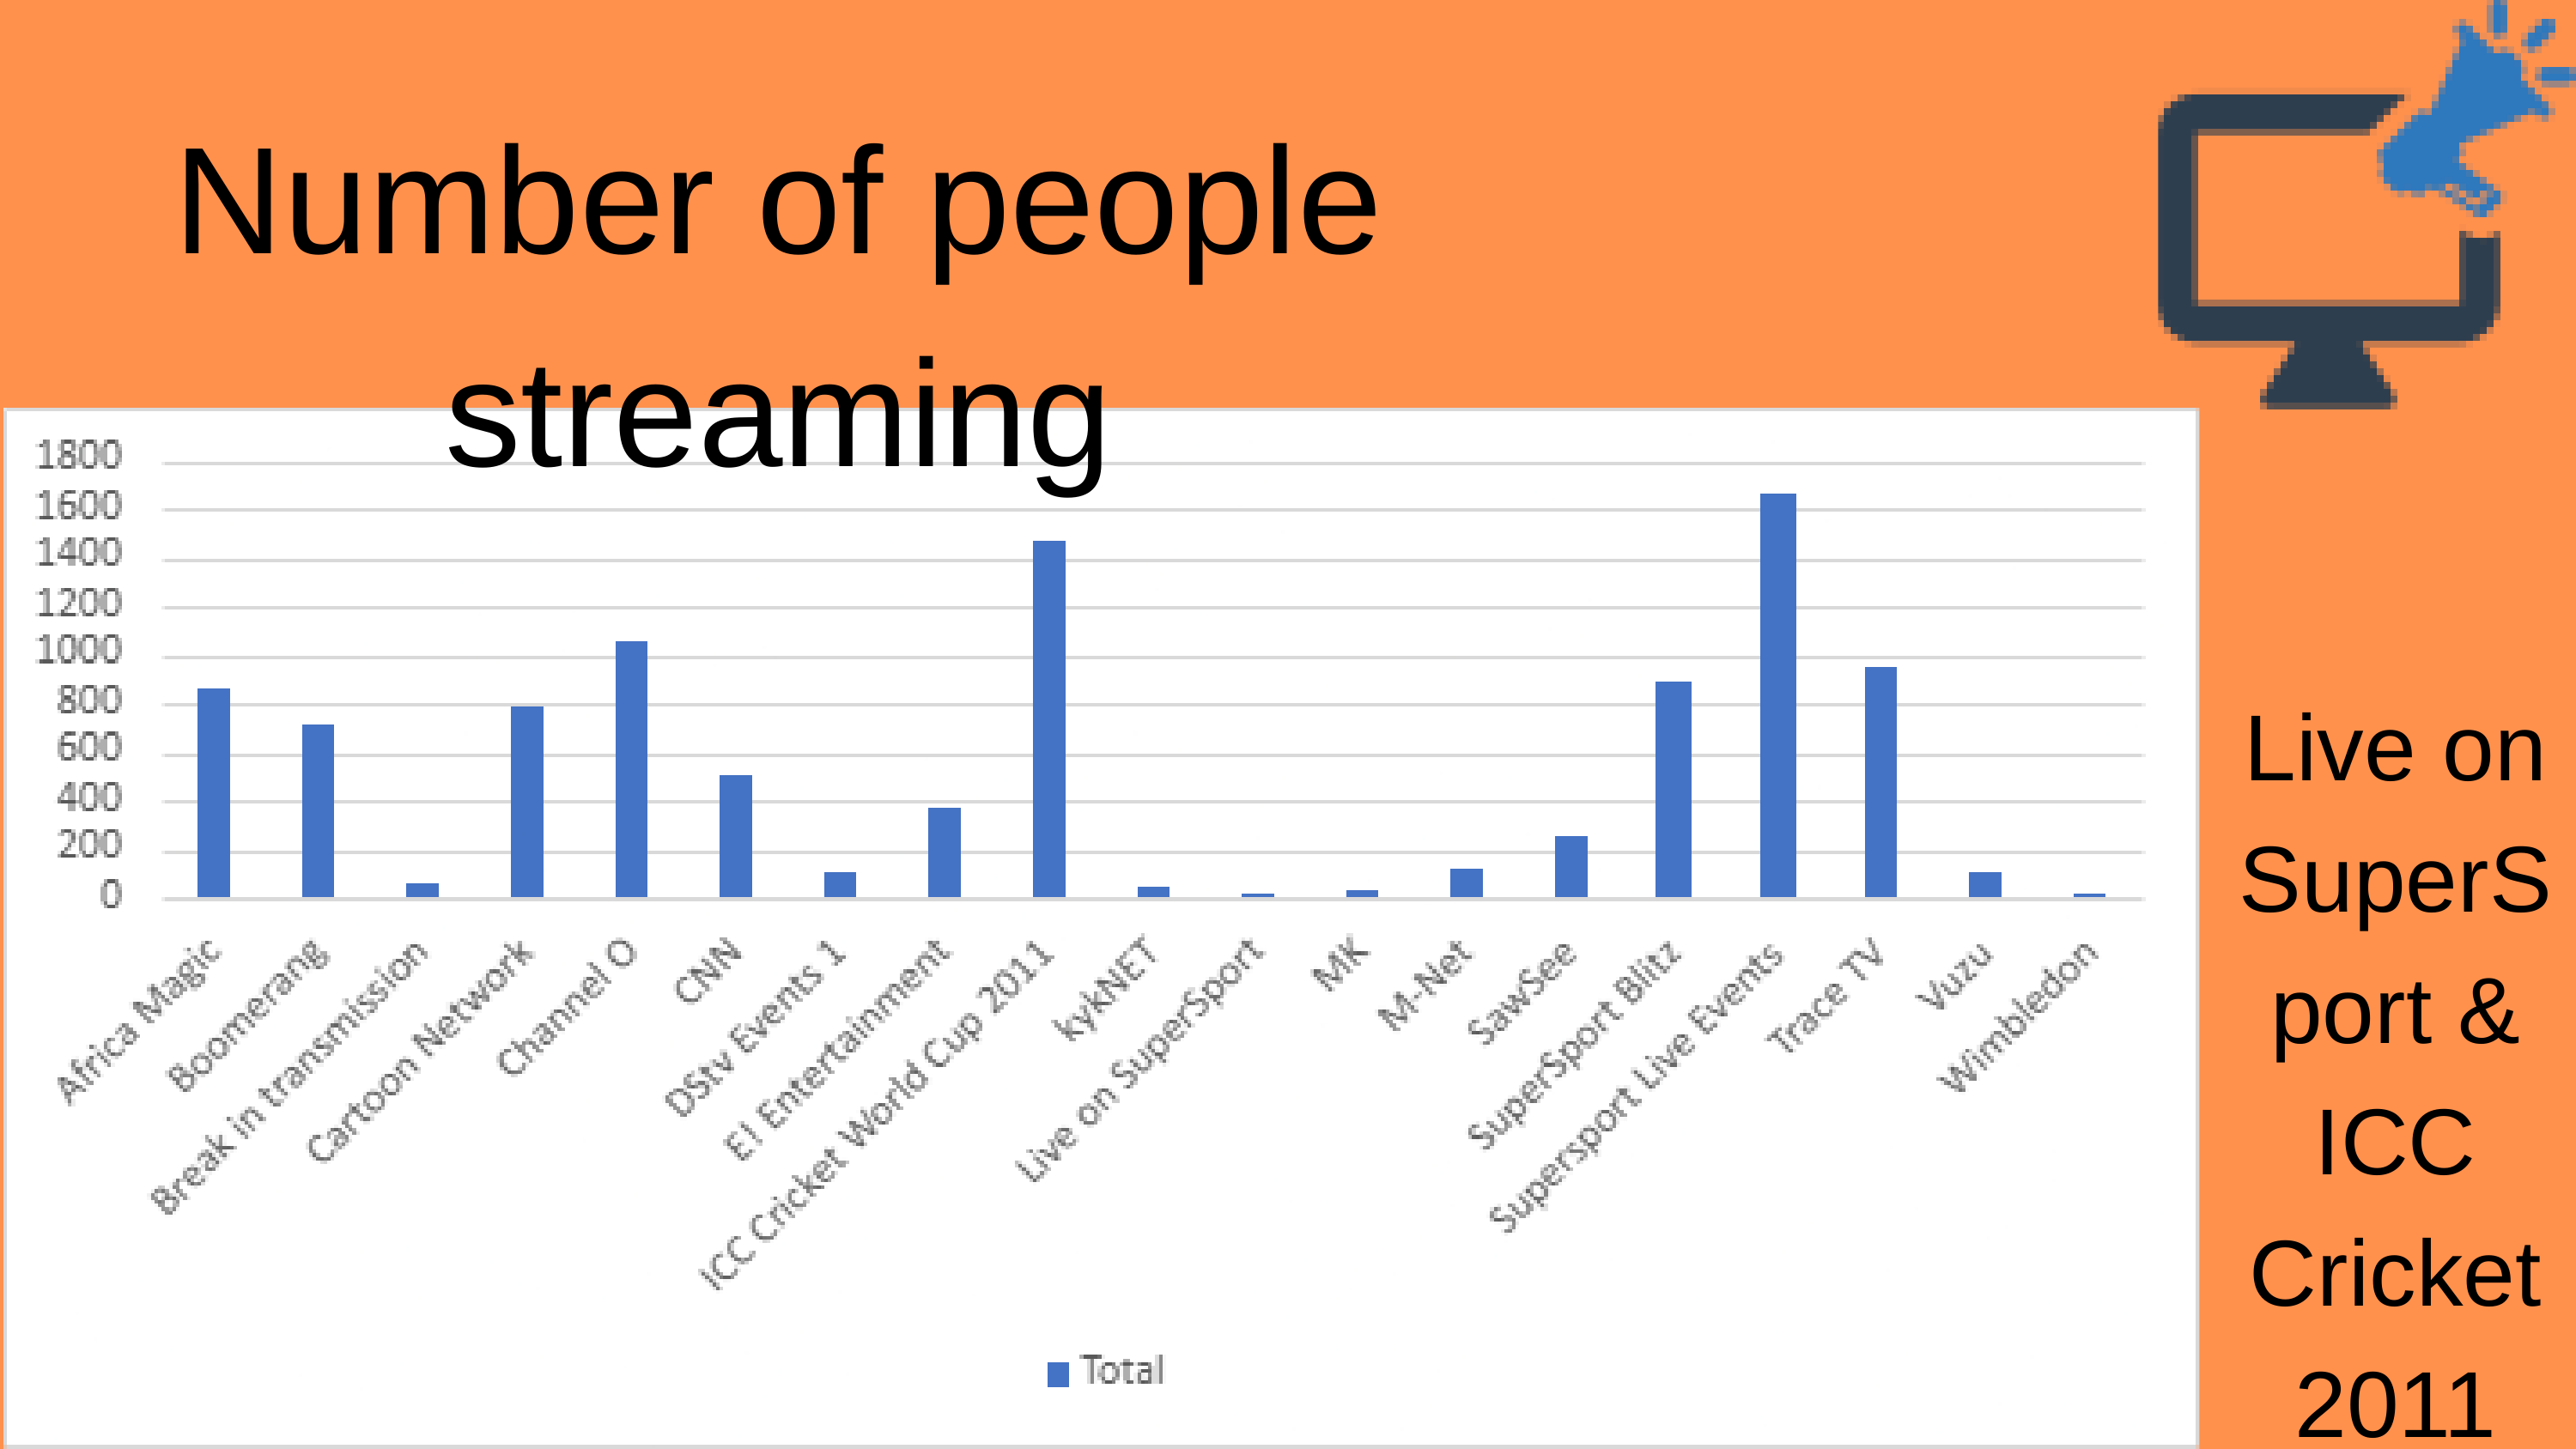

Number of people streaming

Live on SuperSport & ICC Cricket 2011 are most watched